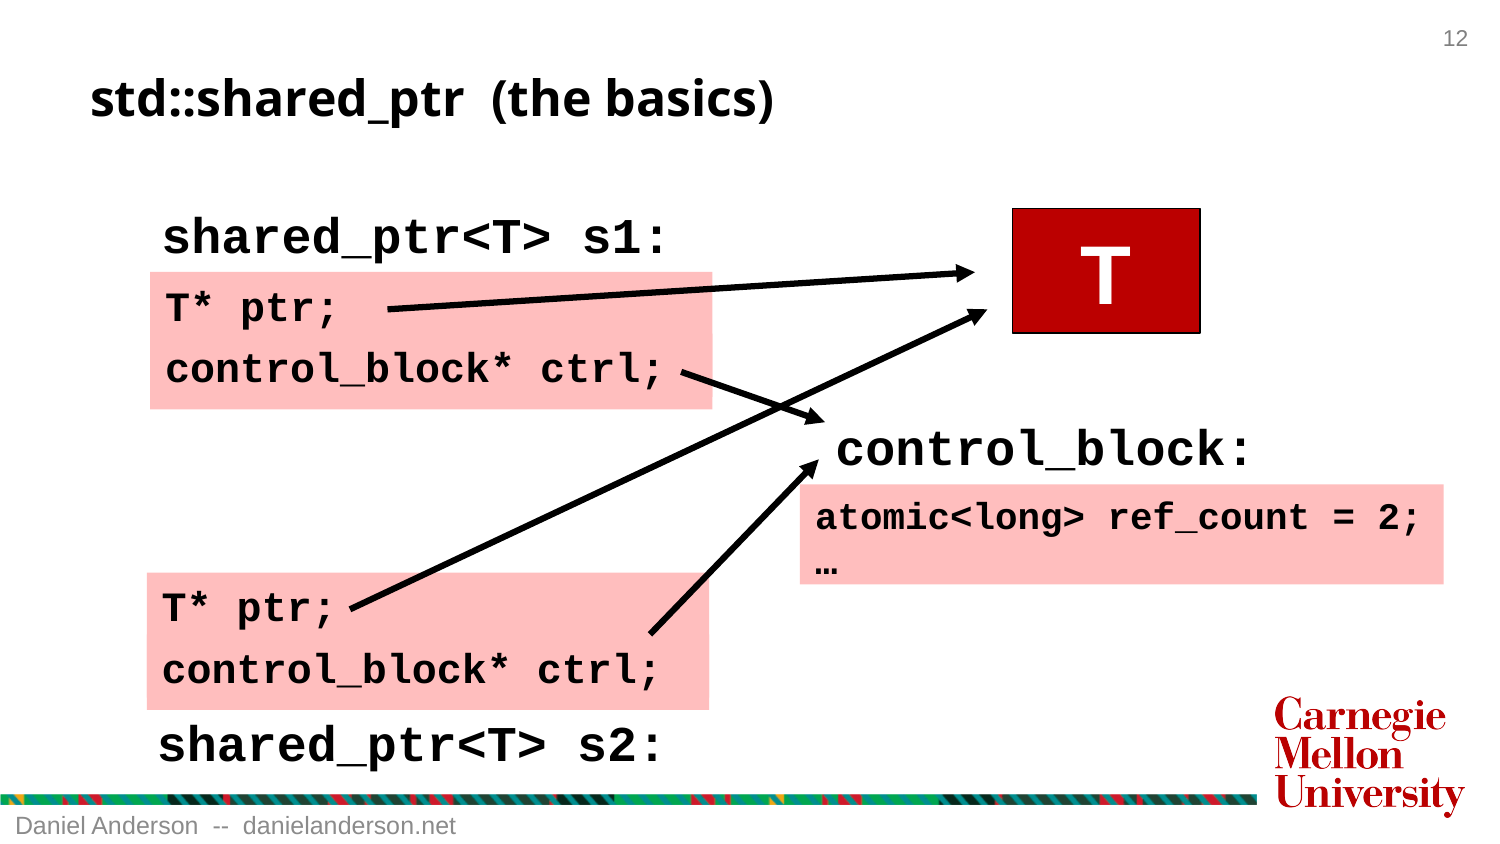

# std::shared_ptr  (the basics)
shared_ptr<T> s1:
T
T* ptr;
control_block* ctrl;
control_block:
atomic<long> ref_count = 2;
…
T* ptr;
control_block* ctrl;
shared_ptr<T> s2:
Daniel Anderson  --  danielanderson.net